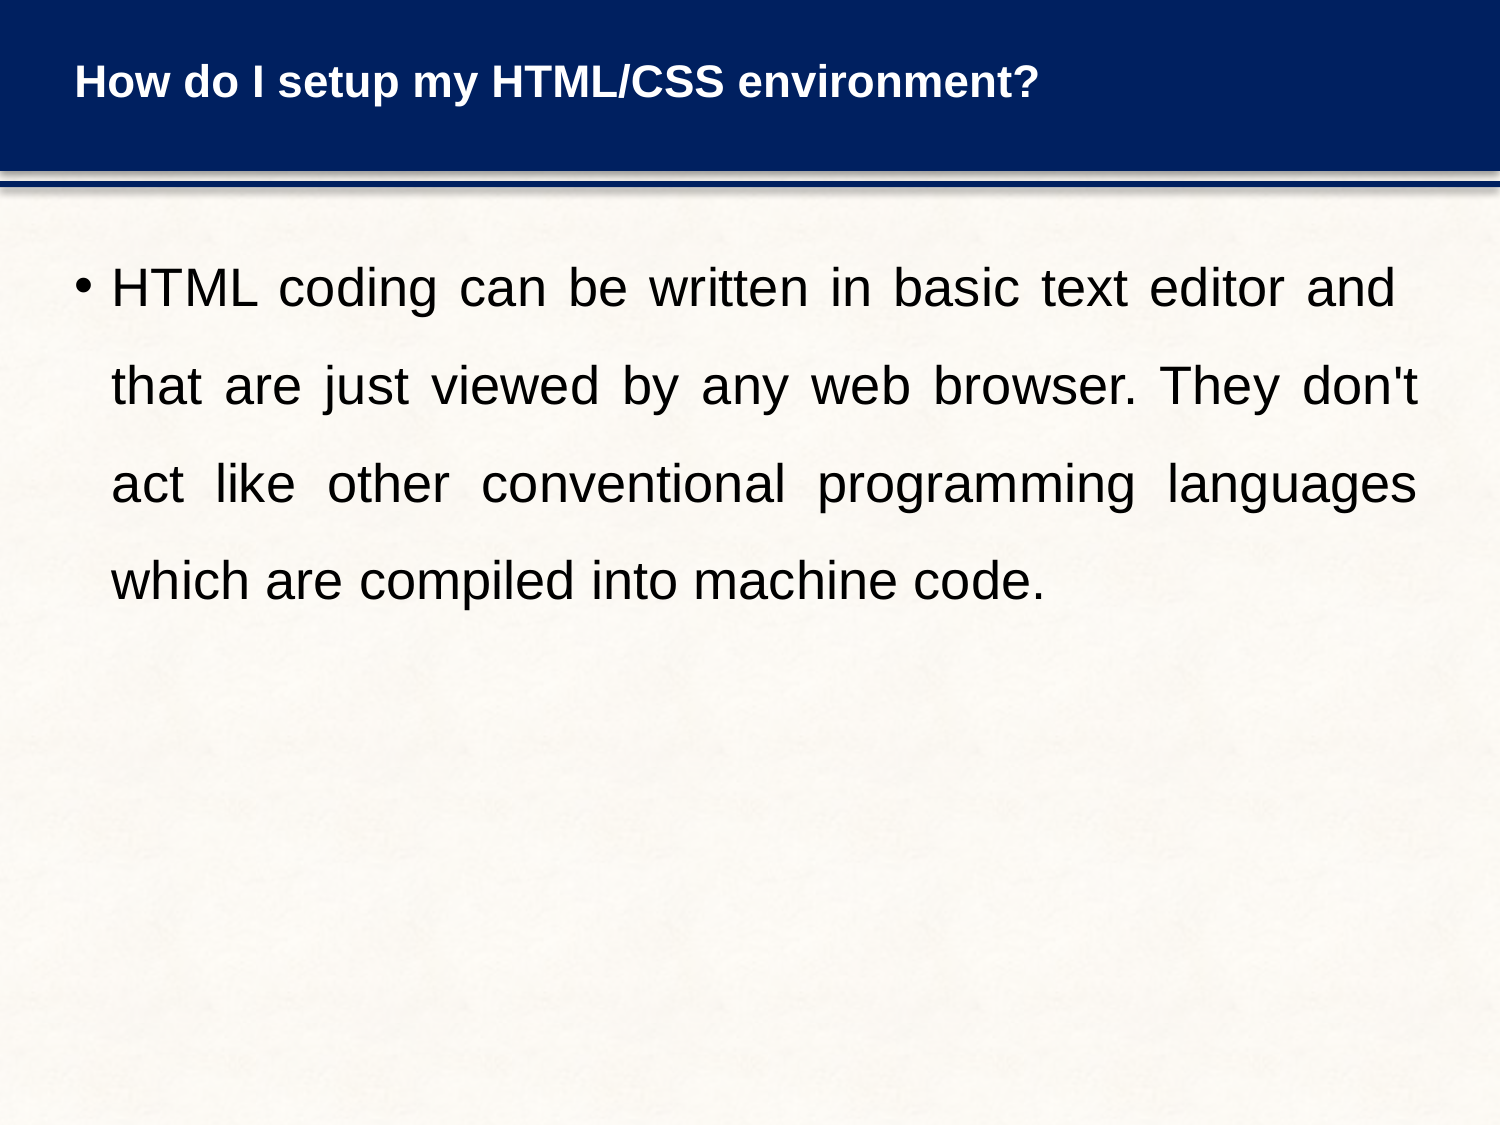

# How do I setup my HTML/CSS environment?
HTML coding can be written in basic text editor and  that are just viewed by any web browser. They don't act like other conventional programming languages which are compiled into machine code.